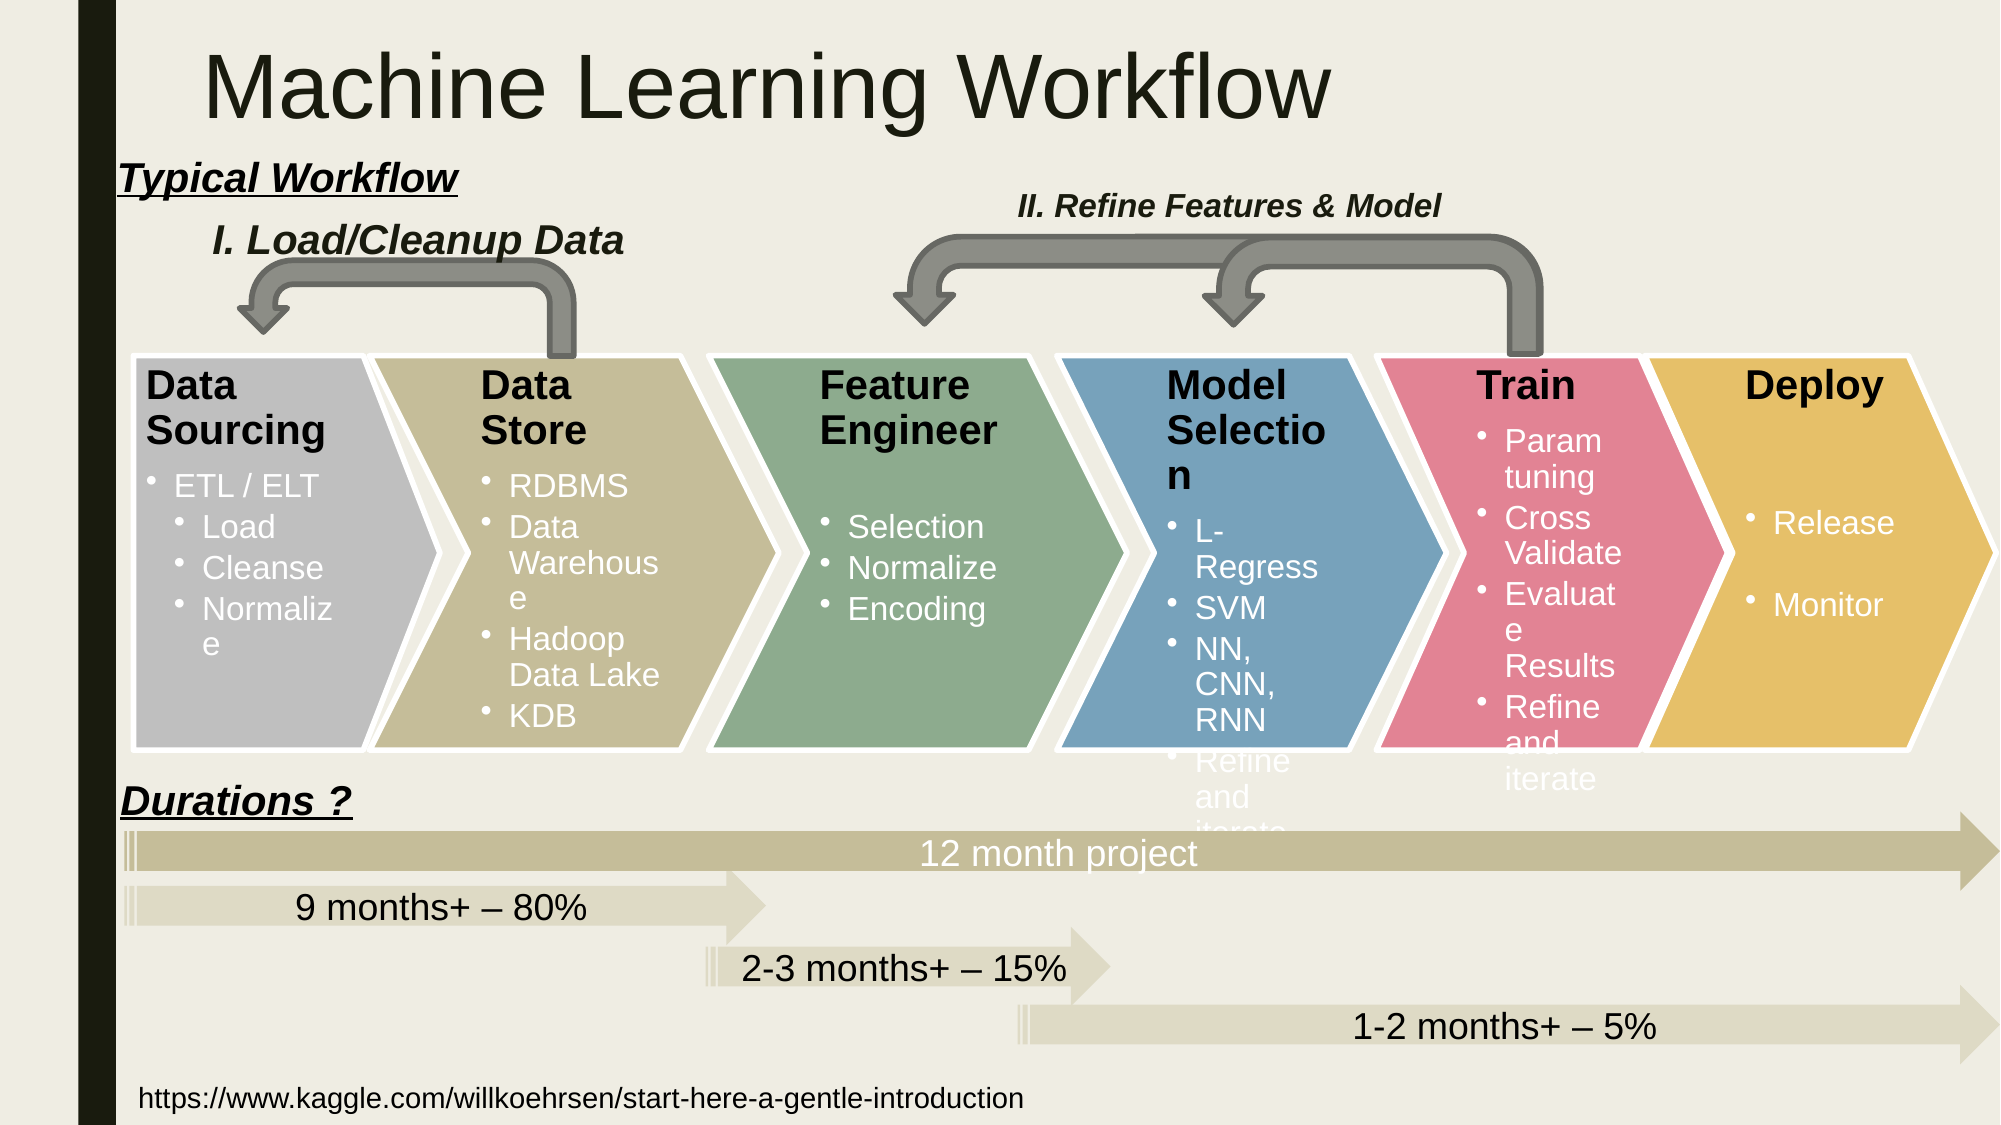

# Machine Learning Workflow
Data Sourcing
ETL / ELT
Load
Cleanse
Normalize
Data Store
RDBMS
Data Warehouse
Hadoop Data Lake
KDB
Feature Engineer

Selection
Normalize
Encoding
Model Selection
L-Regress
SVM
NN, CNN, RNN
Refine and iterate
Train
Param tuning
Cross Validate
Evaluate Results
Refine and iterate
Deploy

Release

Monitor

Typical Workflow
II. Refine Features & Model
I. Load/Cleanup Data

Durations ?
12 month project
9 months+ – 80%
2-3 months+ – 15%
1-2 months+ – 5%
https://www.kaggle.com/willkoehrsen/start-here-a-gentle-introduction